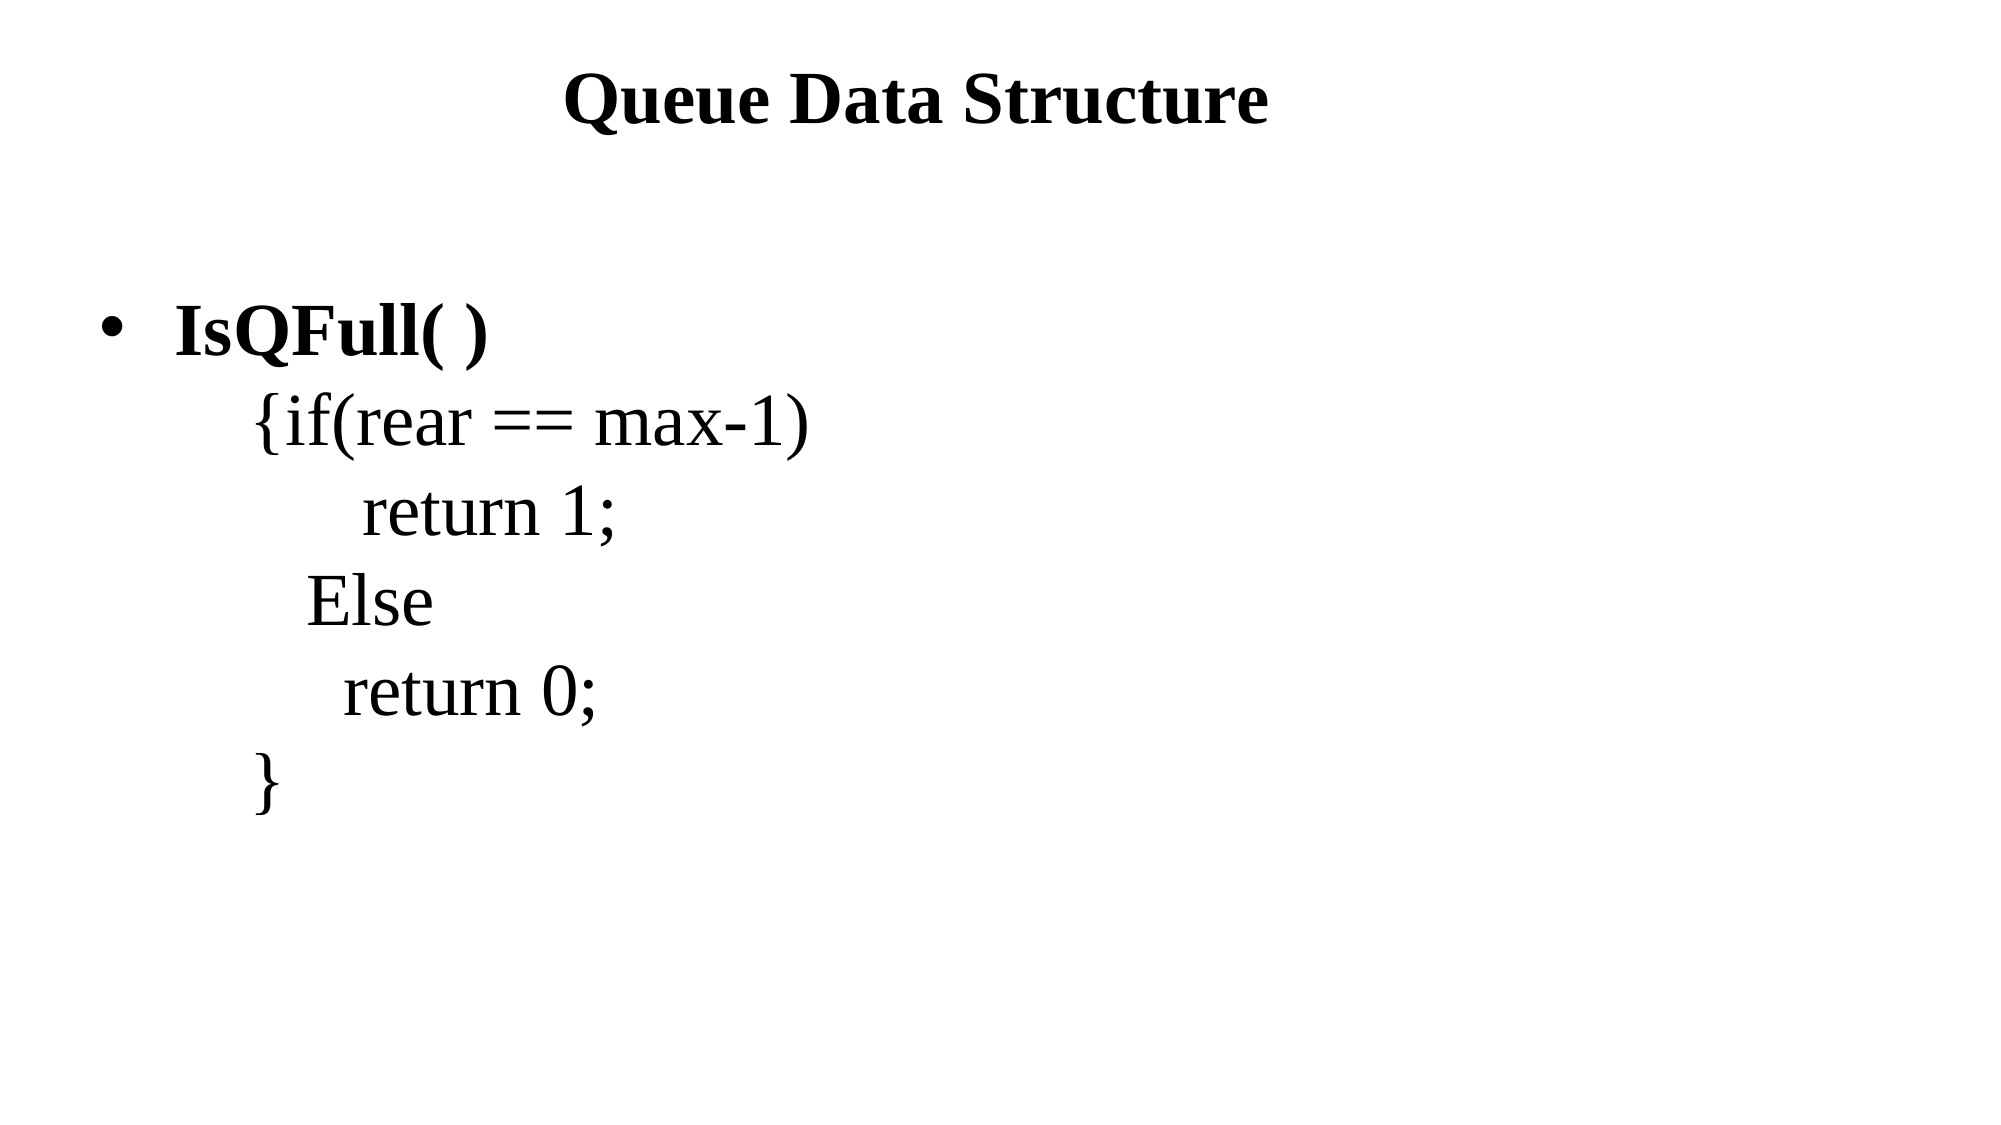

Queue Data Structure
IsQFull( )
{if(rear == max-1)
      return 1;
   Else
     return 0;
}